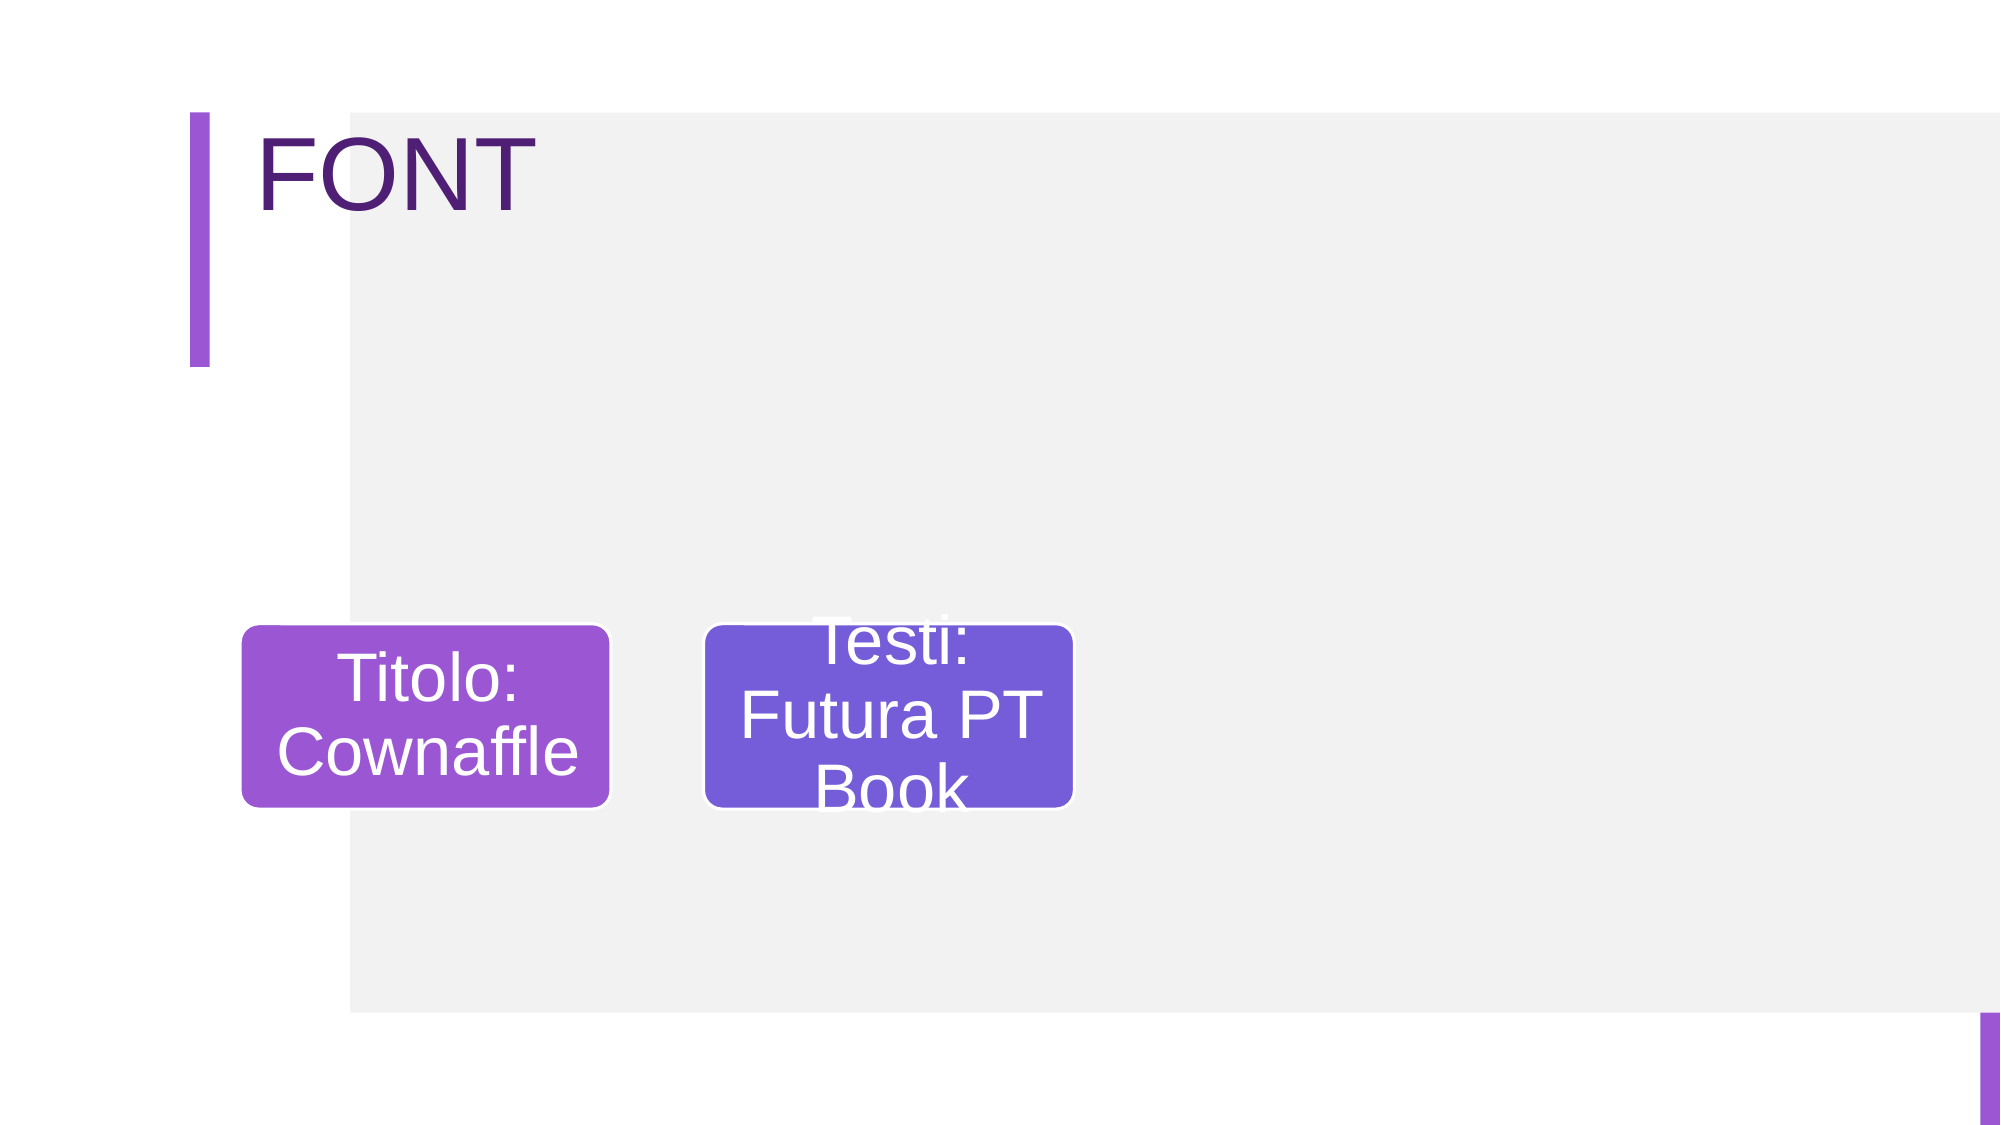

# FONT

Titolo: Cownaffle
Testi: Futura PT Book